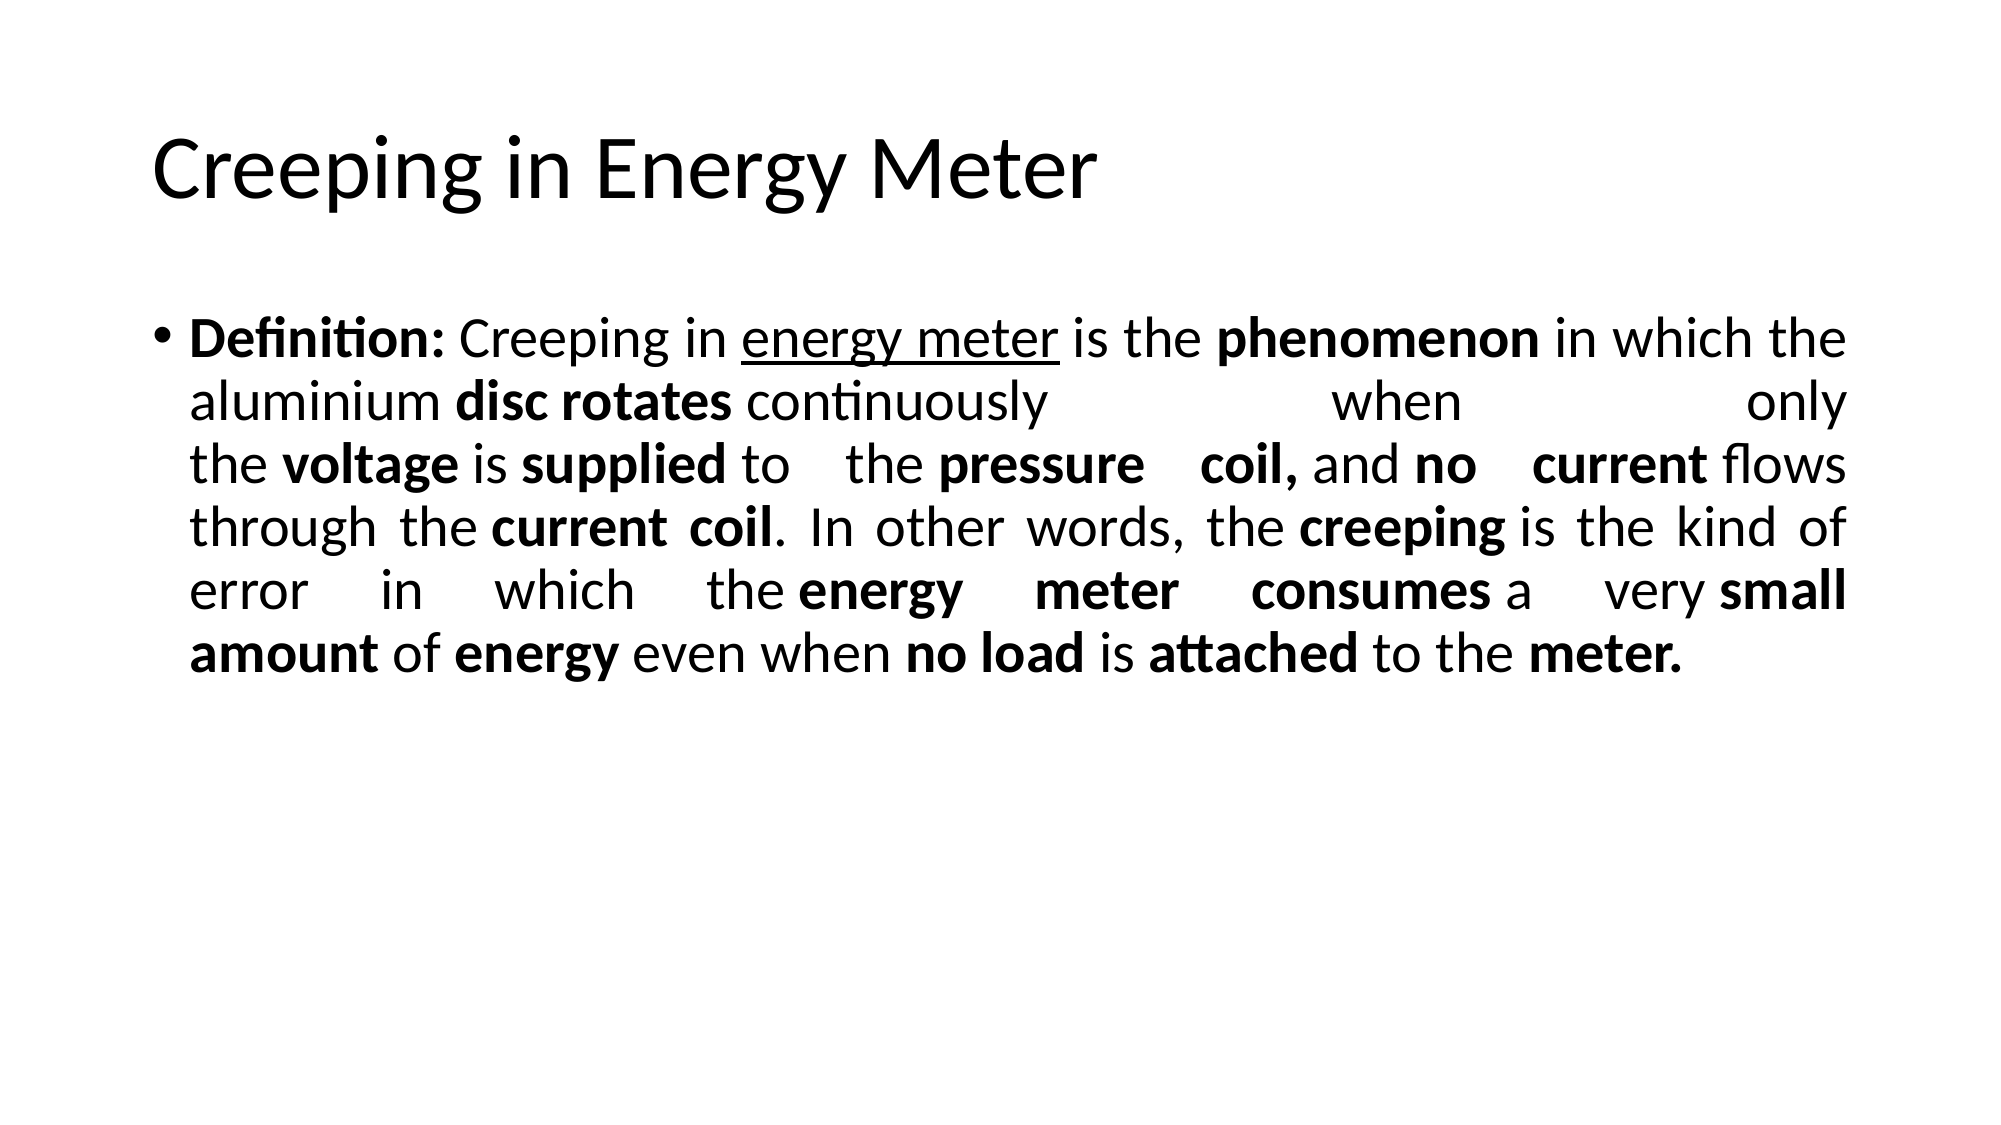

# Creeping in Energy Meter
Definition: Creeping in energy meter is the phenomenon in which the aluminium disc rotates continuously when only the voltage is supplied to the pressure coil, and no current flows through the current coil. In other words, the creeping is the kind of error in which the energy meter consumes a very small amount of energy even when no load is attached to the meter.